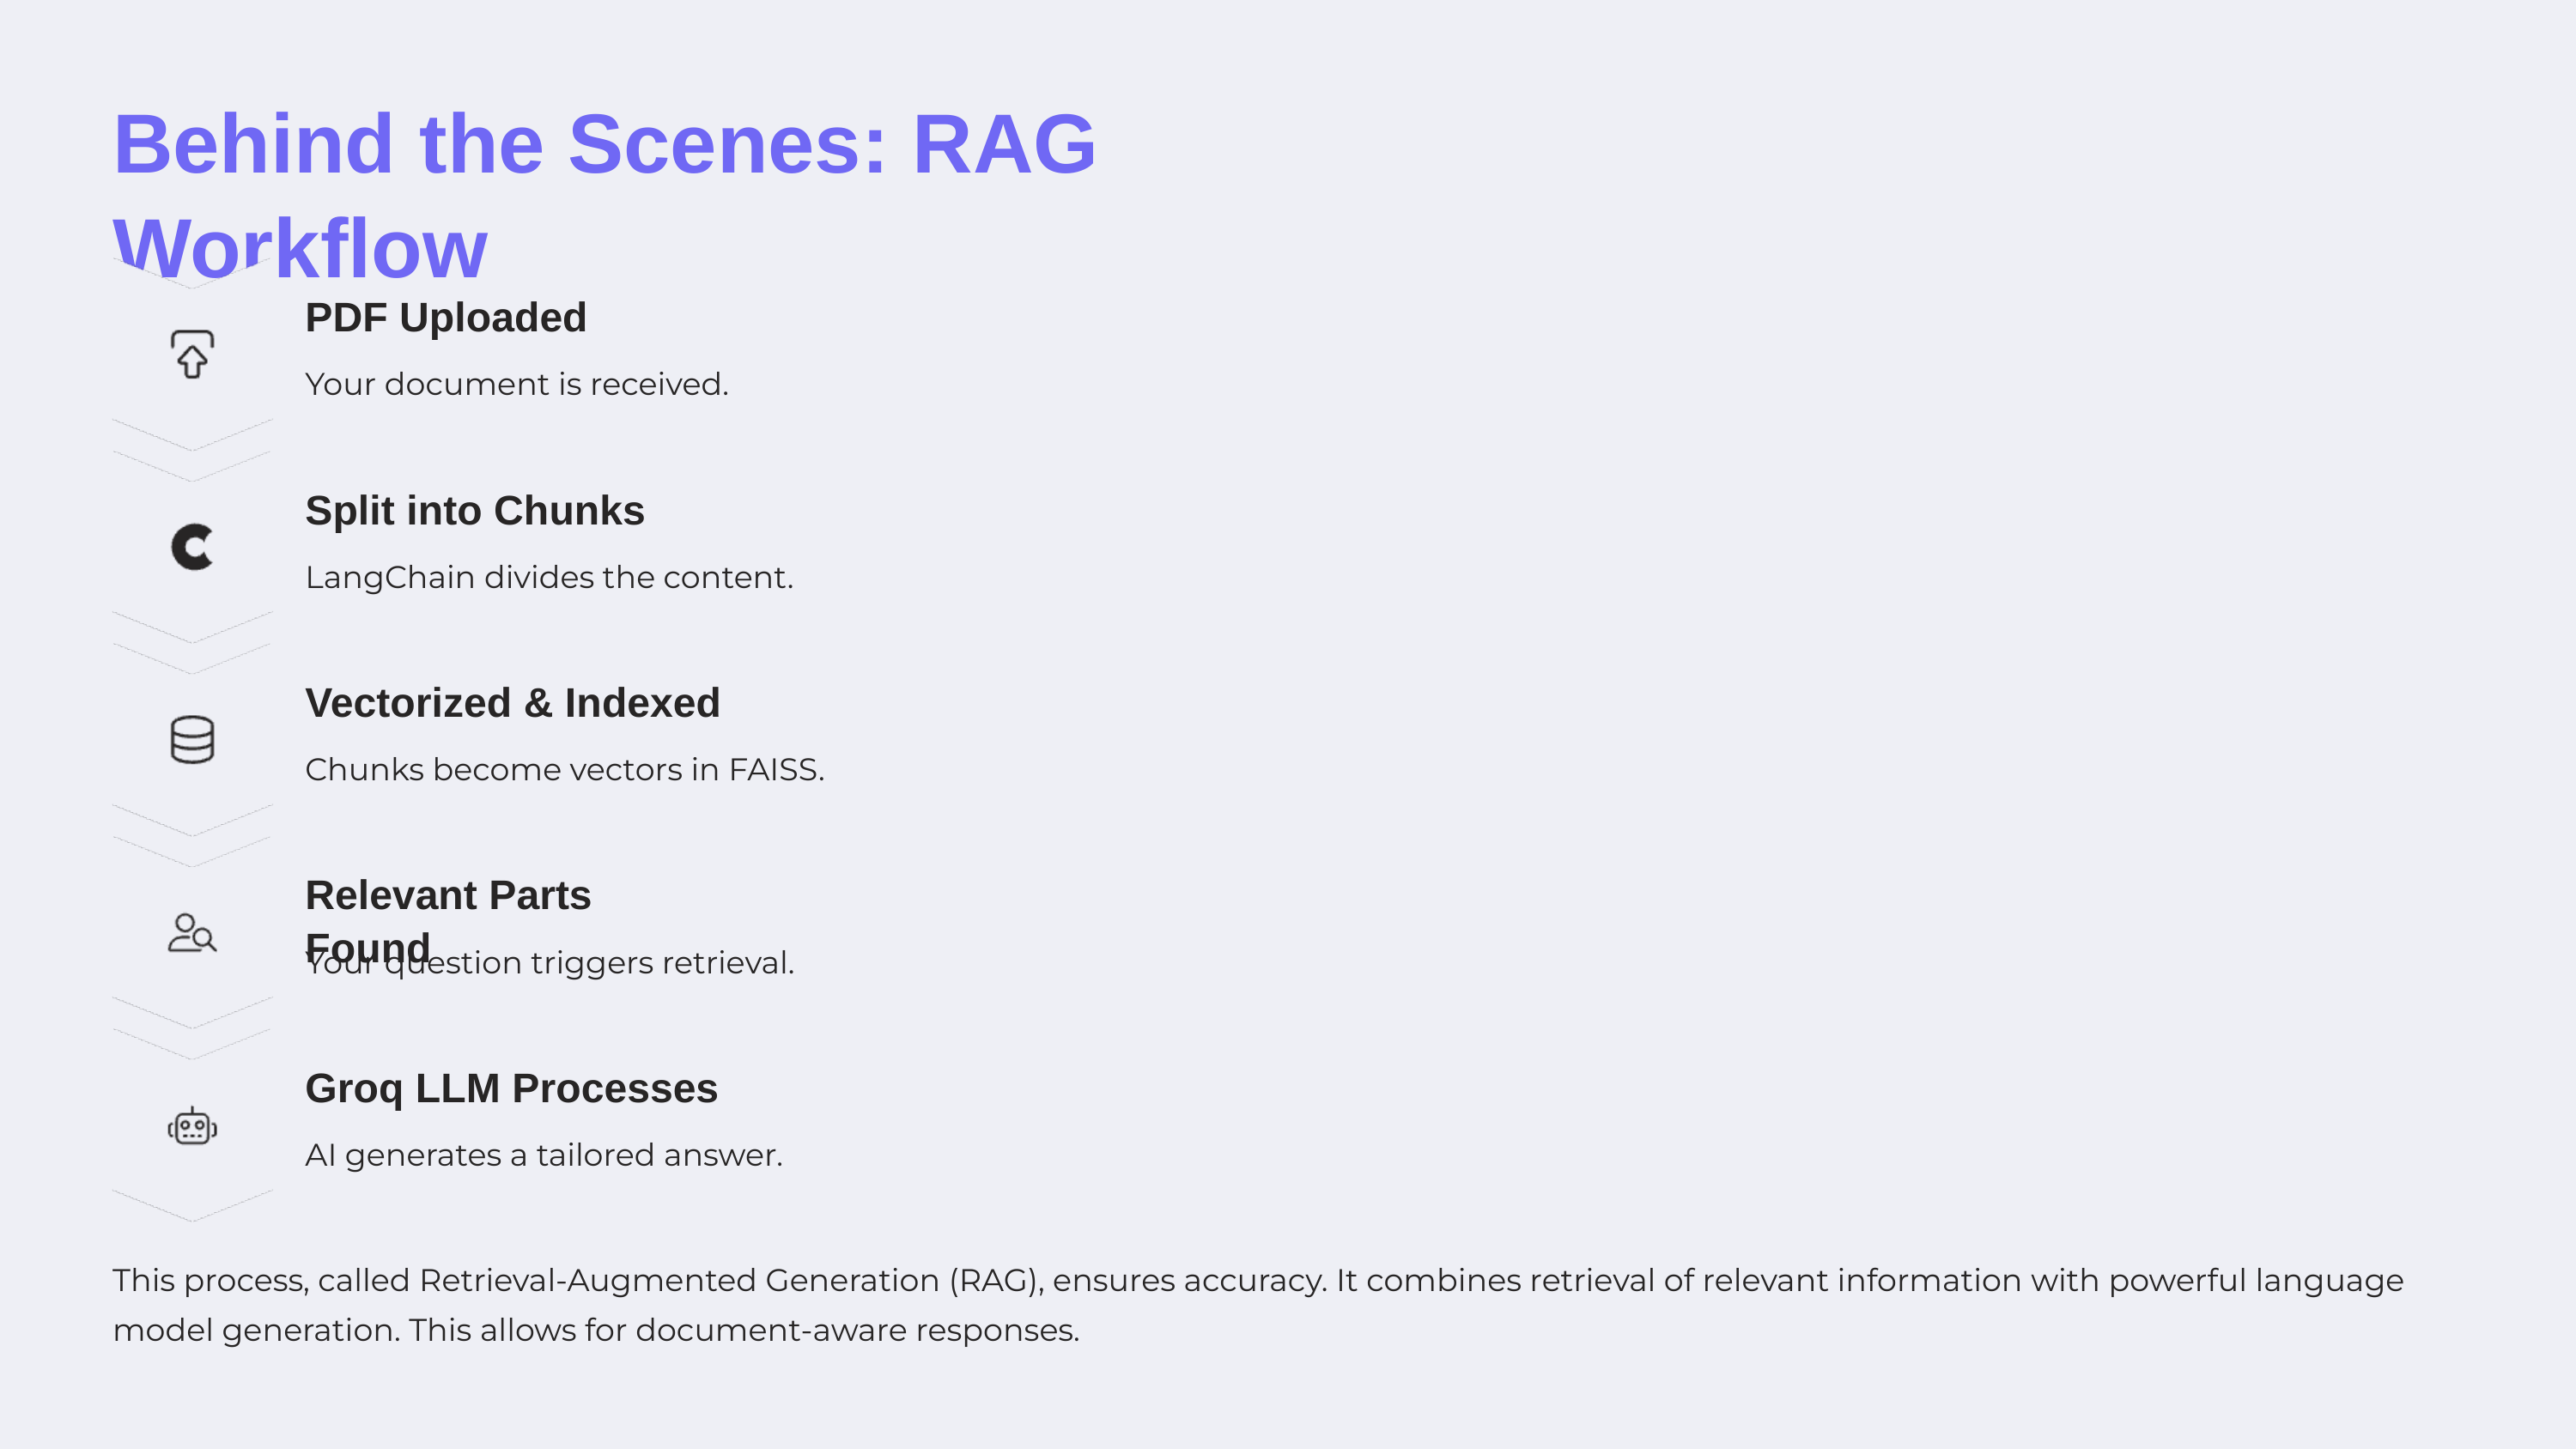

Behind the Scenes: RAG Workflow

PDF Uploaded
Your document is received.

Split into Chunks
LangChain divides the content.

Vectorized & Indexed
Chunks become vectors in FAISS.

Relevant Parts Found
Your question triggers retrieval.

Groq LLM Processes
AI generates a tailored answer.
This process, called Retrieval-Augmented Generation (RAG), ensures accuracy. It combines retrieval of relevant information with powerful language model generation. This allows for document-aware responses.